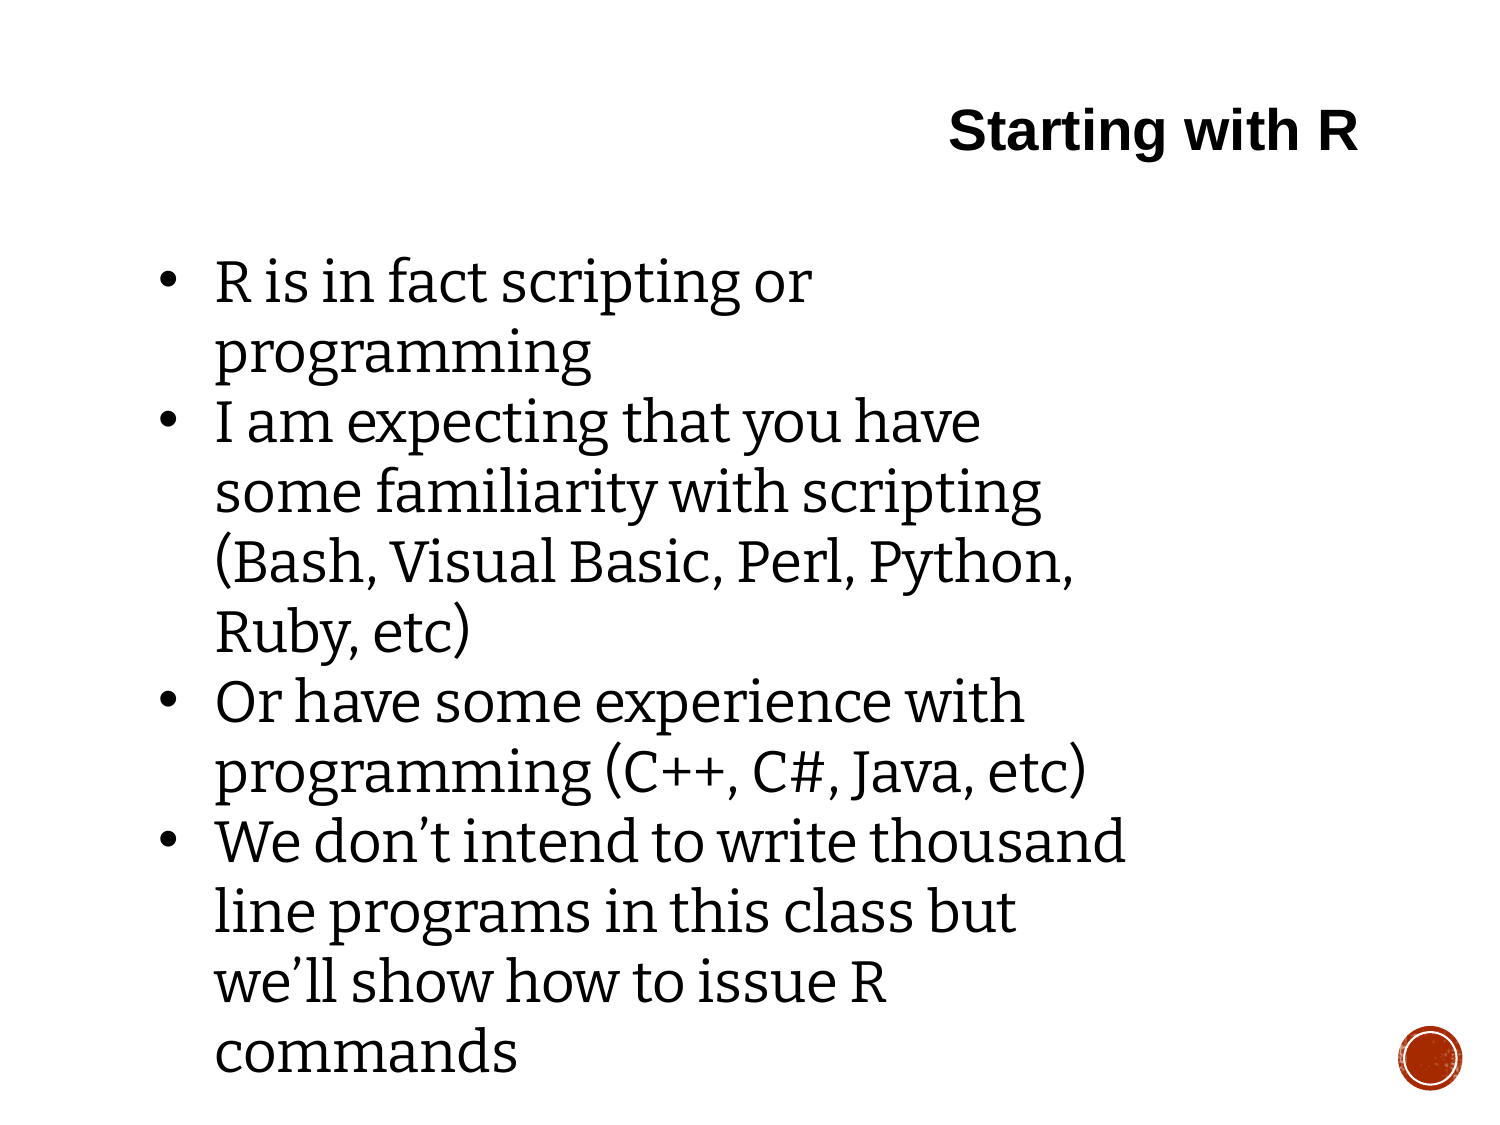

Starting with R
R is in fact scripting or programming
I am expecting that you have some familiarity with scripting (Bash, Visual Basic, Perl, Python, Ruby, etc)
Or have some experience with programming (C++, C#, Java, etc)
We don’t intend to write thousand line programs in this class but we’ll show how to issue R commands